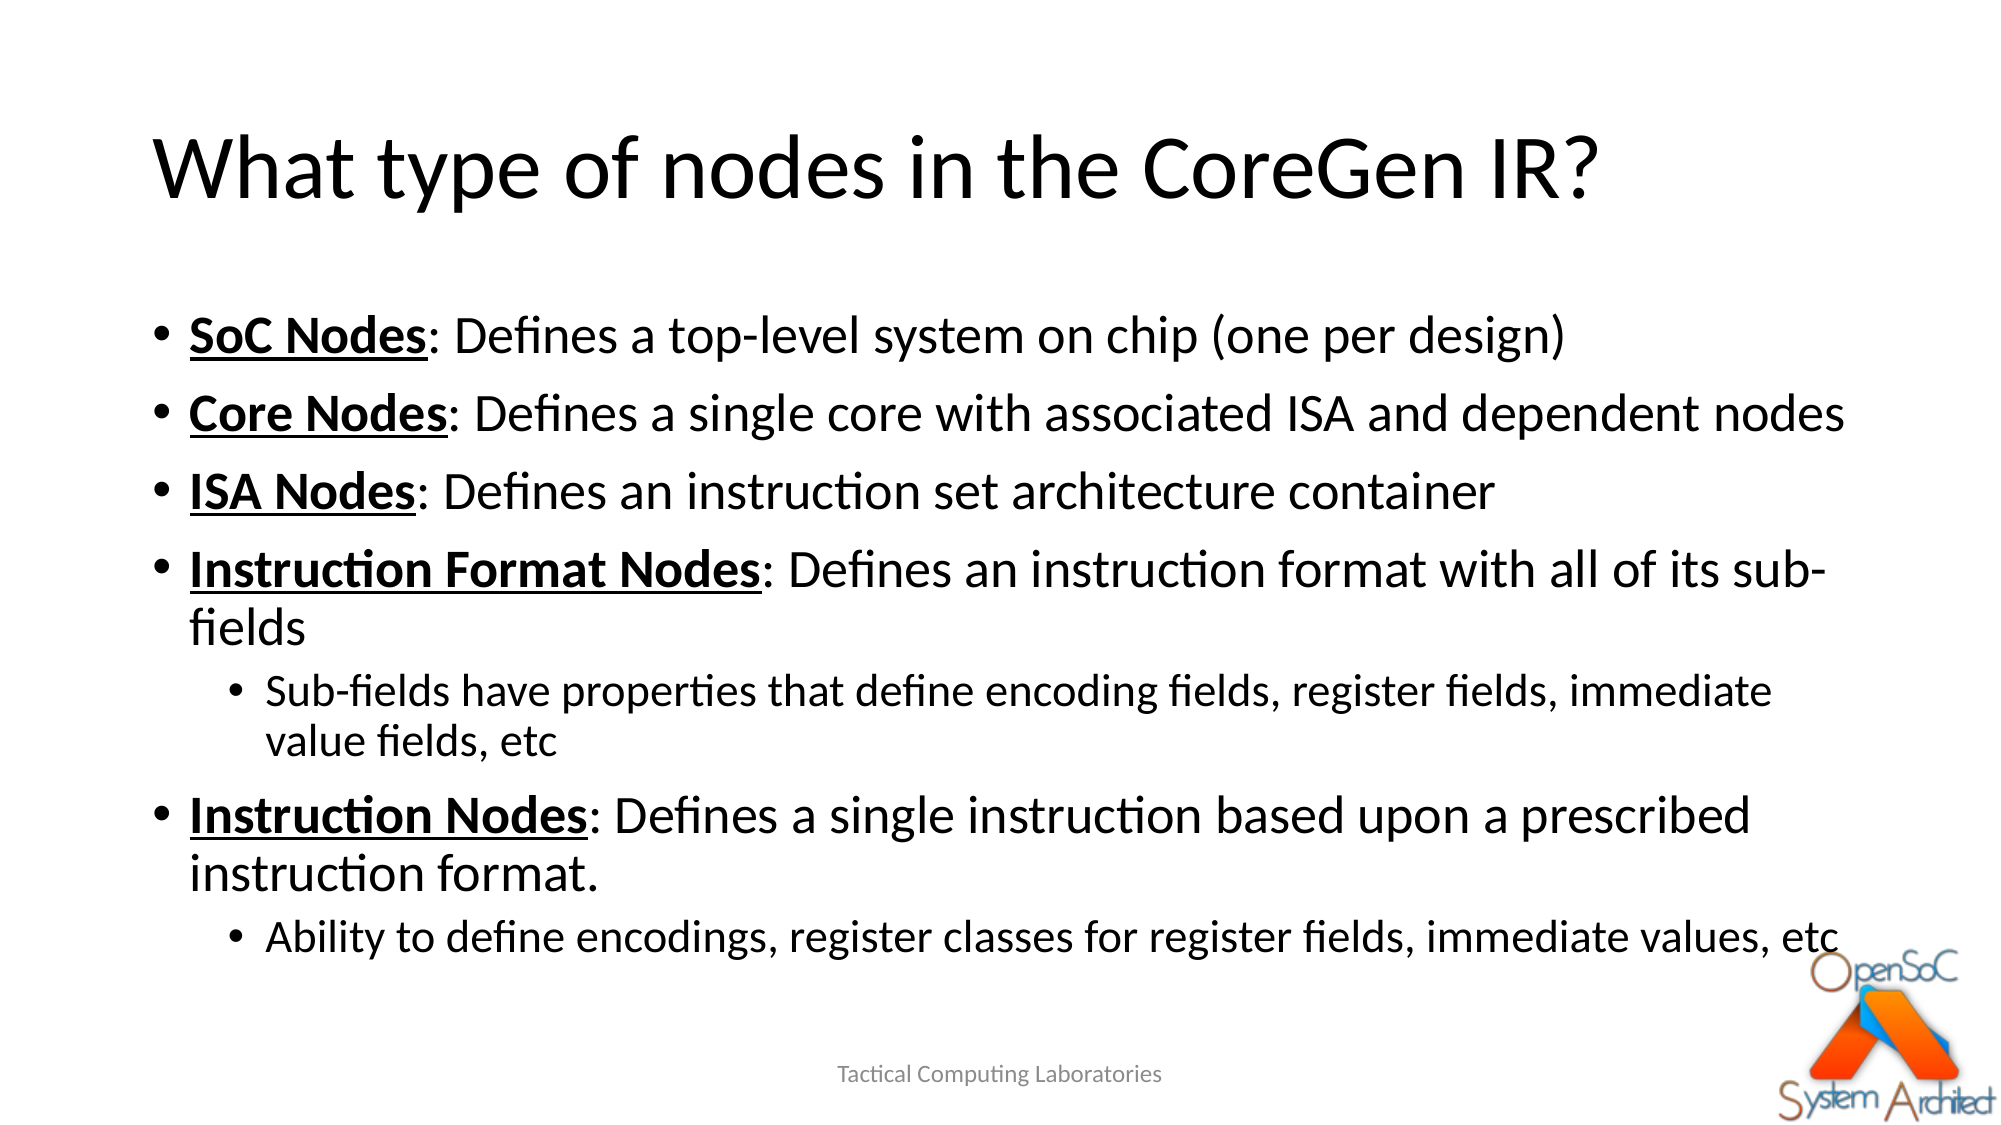

# What type of nodes in the CoreGen IR?
SoC Nodes: Defines a top-level system on chip (one per design)
Core Nodes: Defines a single core with associated ISA and dependent nodes
ISA Nodes: Defines an instruction set architecture container
Instruction Format Nodes: Defines an instruction format with all of its sub-fields
Sub-fields have properties that define encoding fields, register fields, immediate value fields, etc
Instruction Nodes: Defines a single instruction based upon a prescribed instruction format.
Ability to define encodings, register classes for register fields, immediate values, etc
Tactical Computing Laboratories